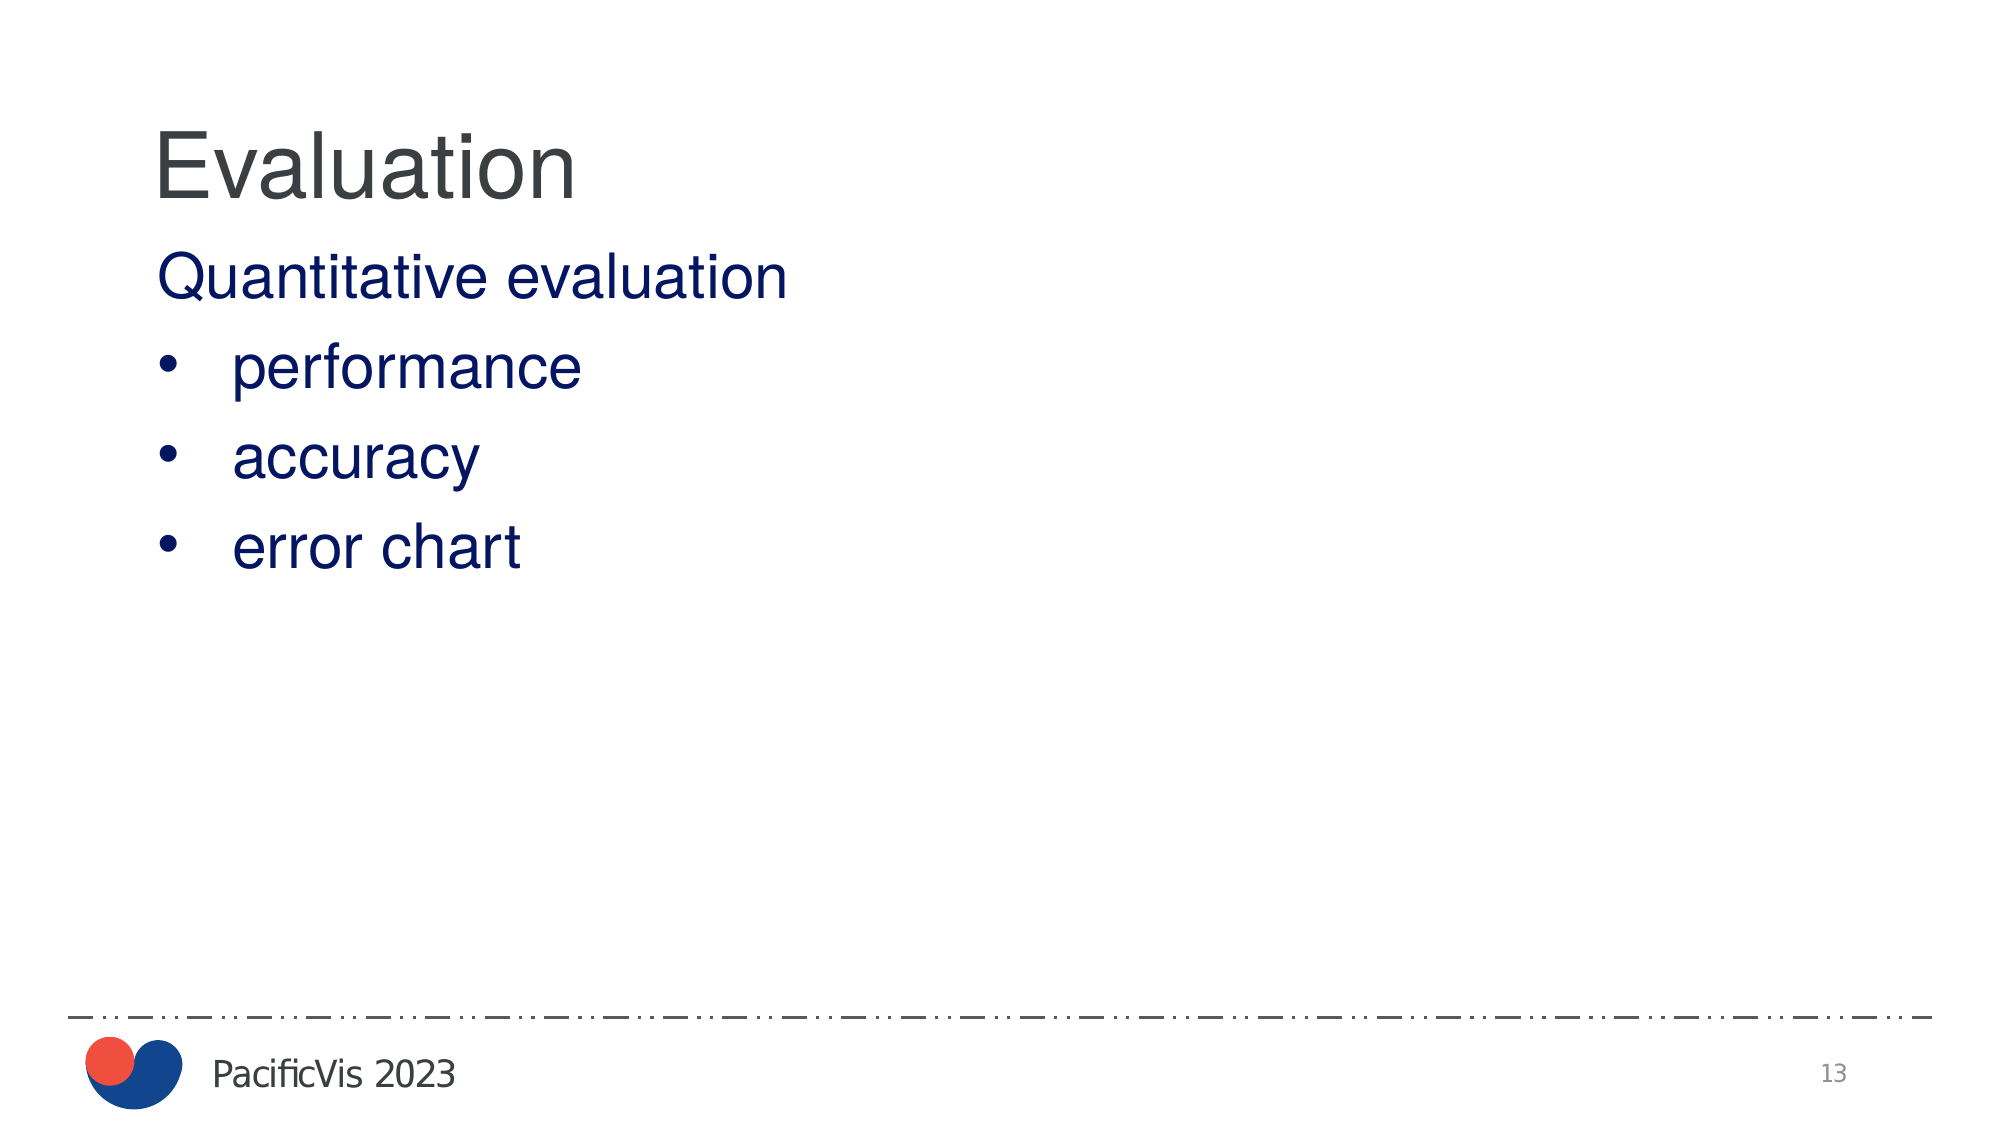

# Evaluation
Quantitative evaluation
performance
accuracy
error chart
13